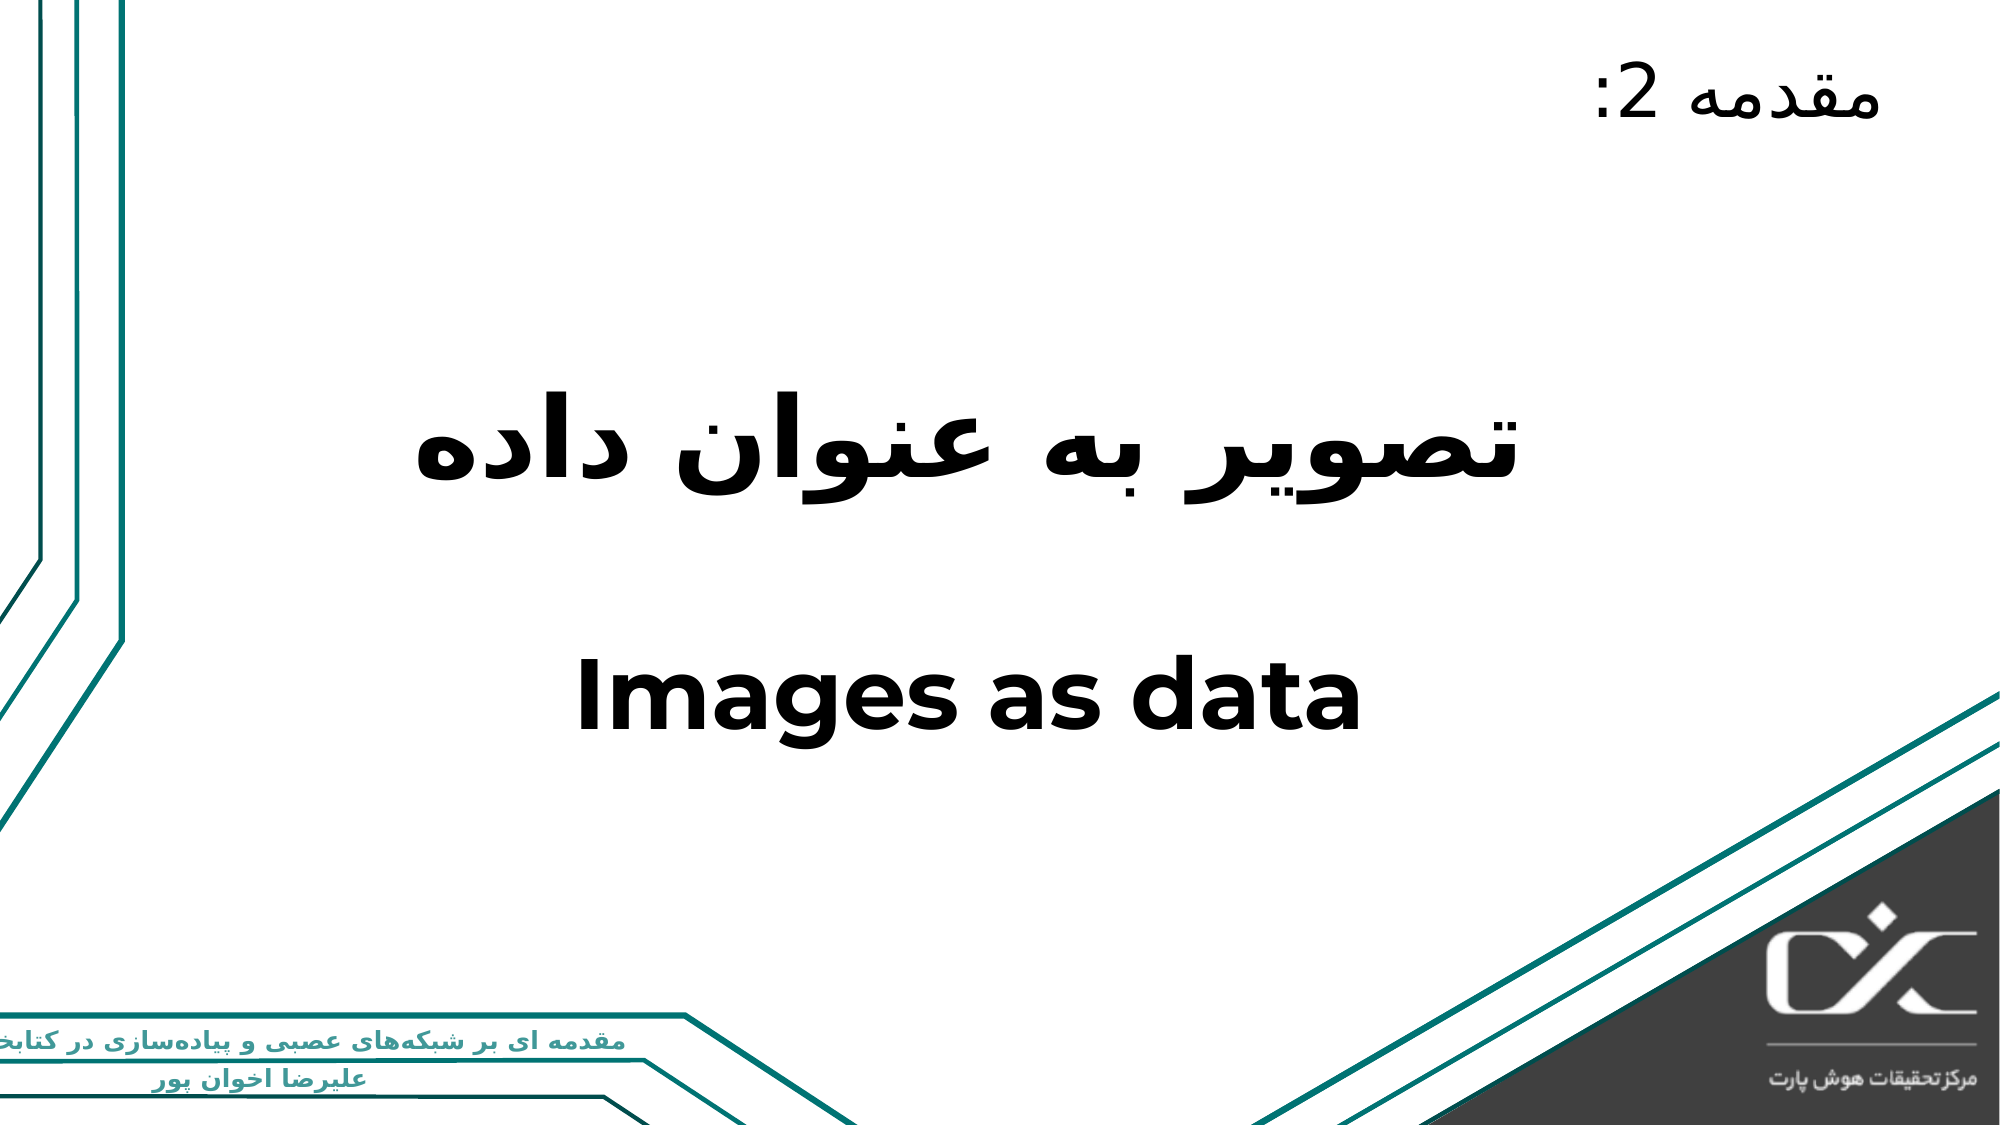

# مقدمه 2:
تصویر به عنوان داده

Images as data